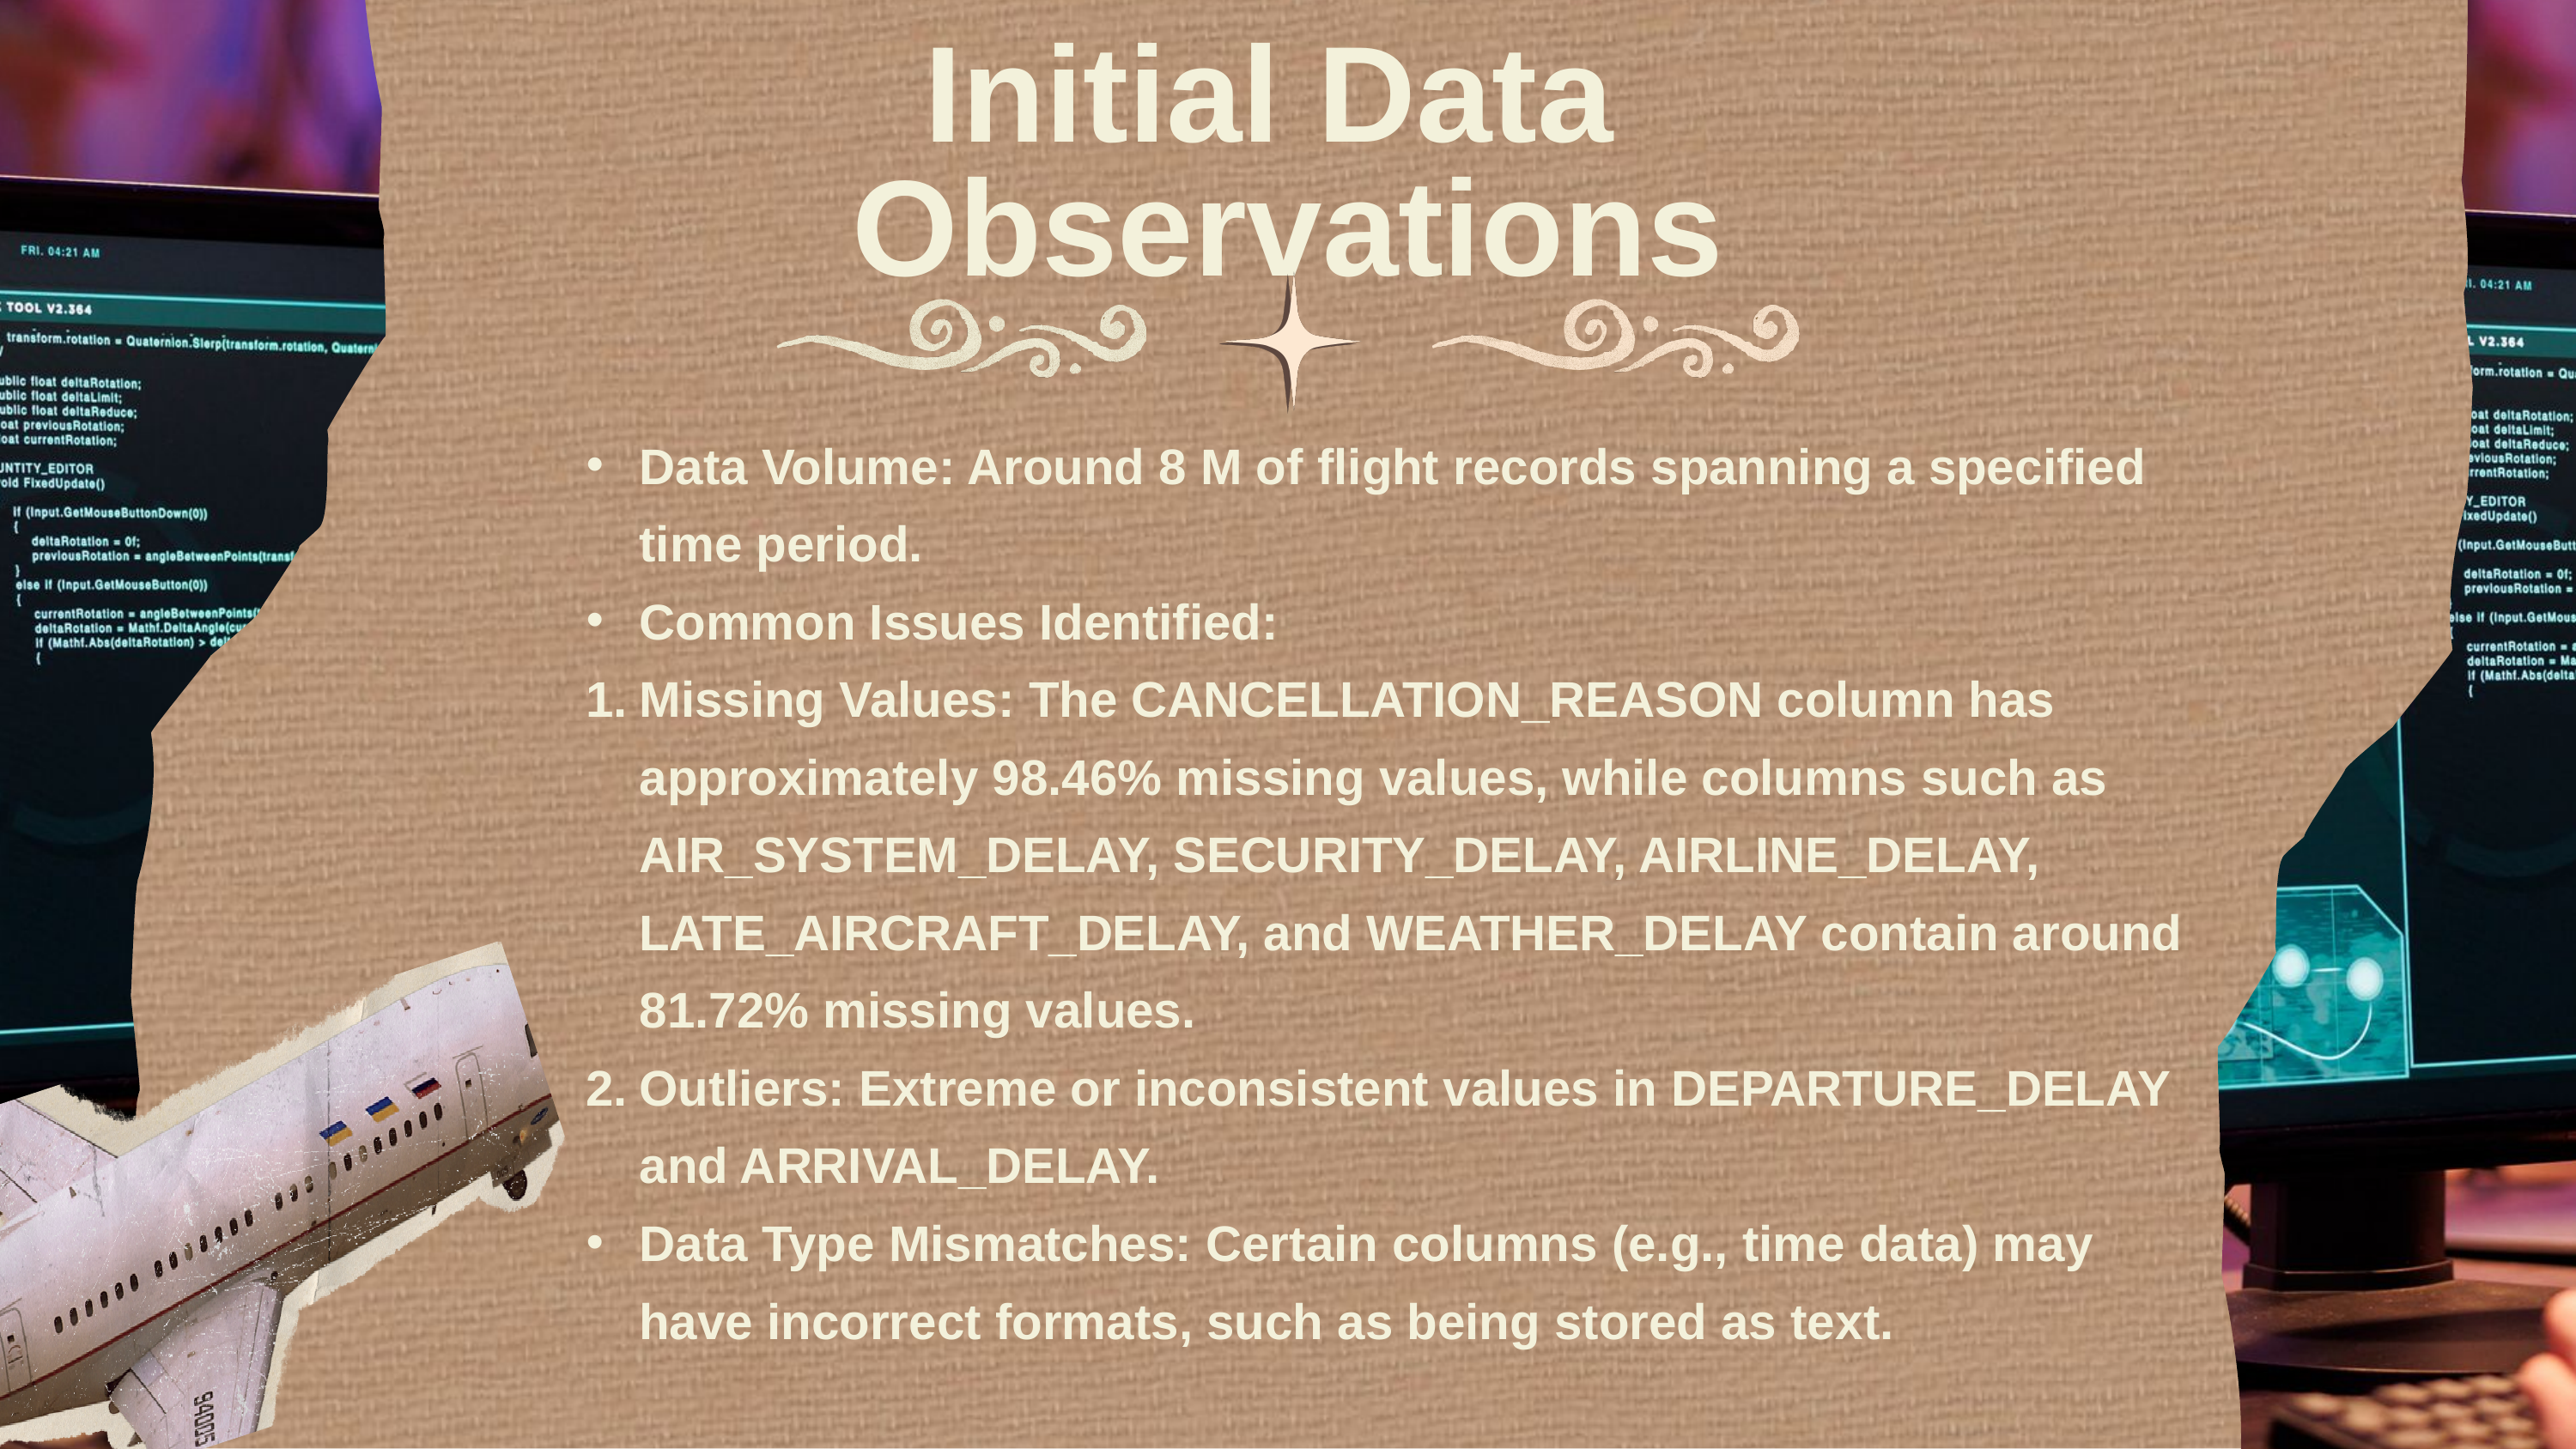

Initial Data
Observations

Data Volume: Around 8 M of flight records spanning a specified time period.
Common Issues Identified:
Missing Values: The CANCELLATION_REASON column has approximately 98.46% missing values, while columns such as AIR_SYSTEM_DELAY, SECURITY_DELAY, AIRLINE_DELAY, LATE_AIRCRAFT_DELAY, and WEATHER_DELAY contain around 81.72% missing values.
Outliers: Extreme or inconsistent values in DEPARTURE_DELAY and ARRIVAL_DELAY.
Data Type Mismatches: Certain columns (e.g., time data) may have incorrect formats, such as being stored as text.